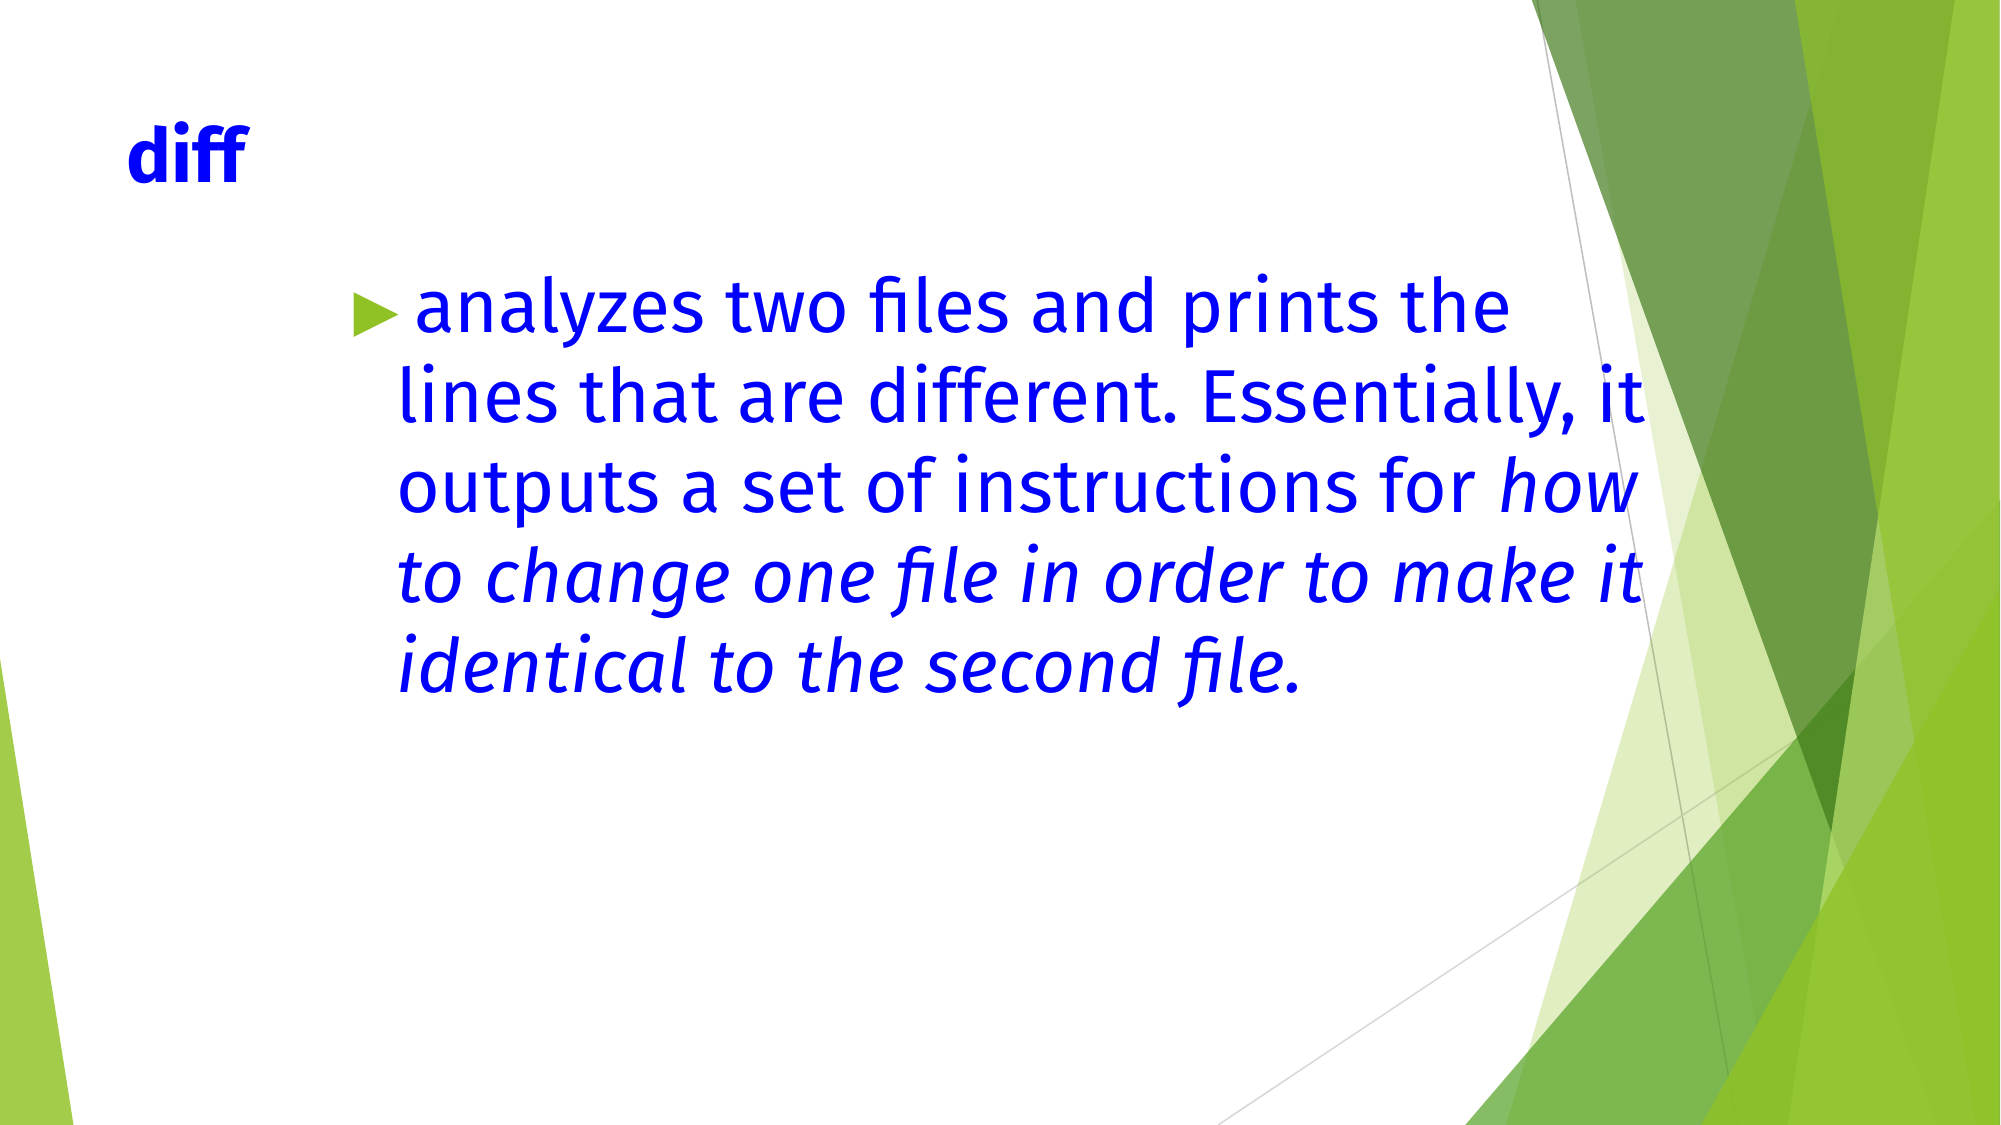

# diff
analyzes two files and prints the lines that are different. Essentially, it outputs a set of instructions for how to change one file in order to make it identical to the second file.